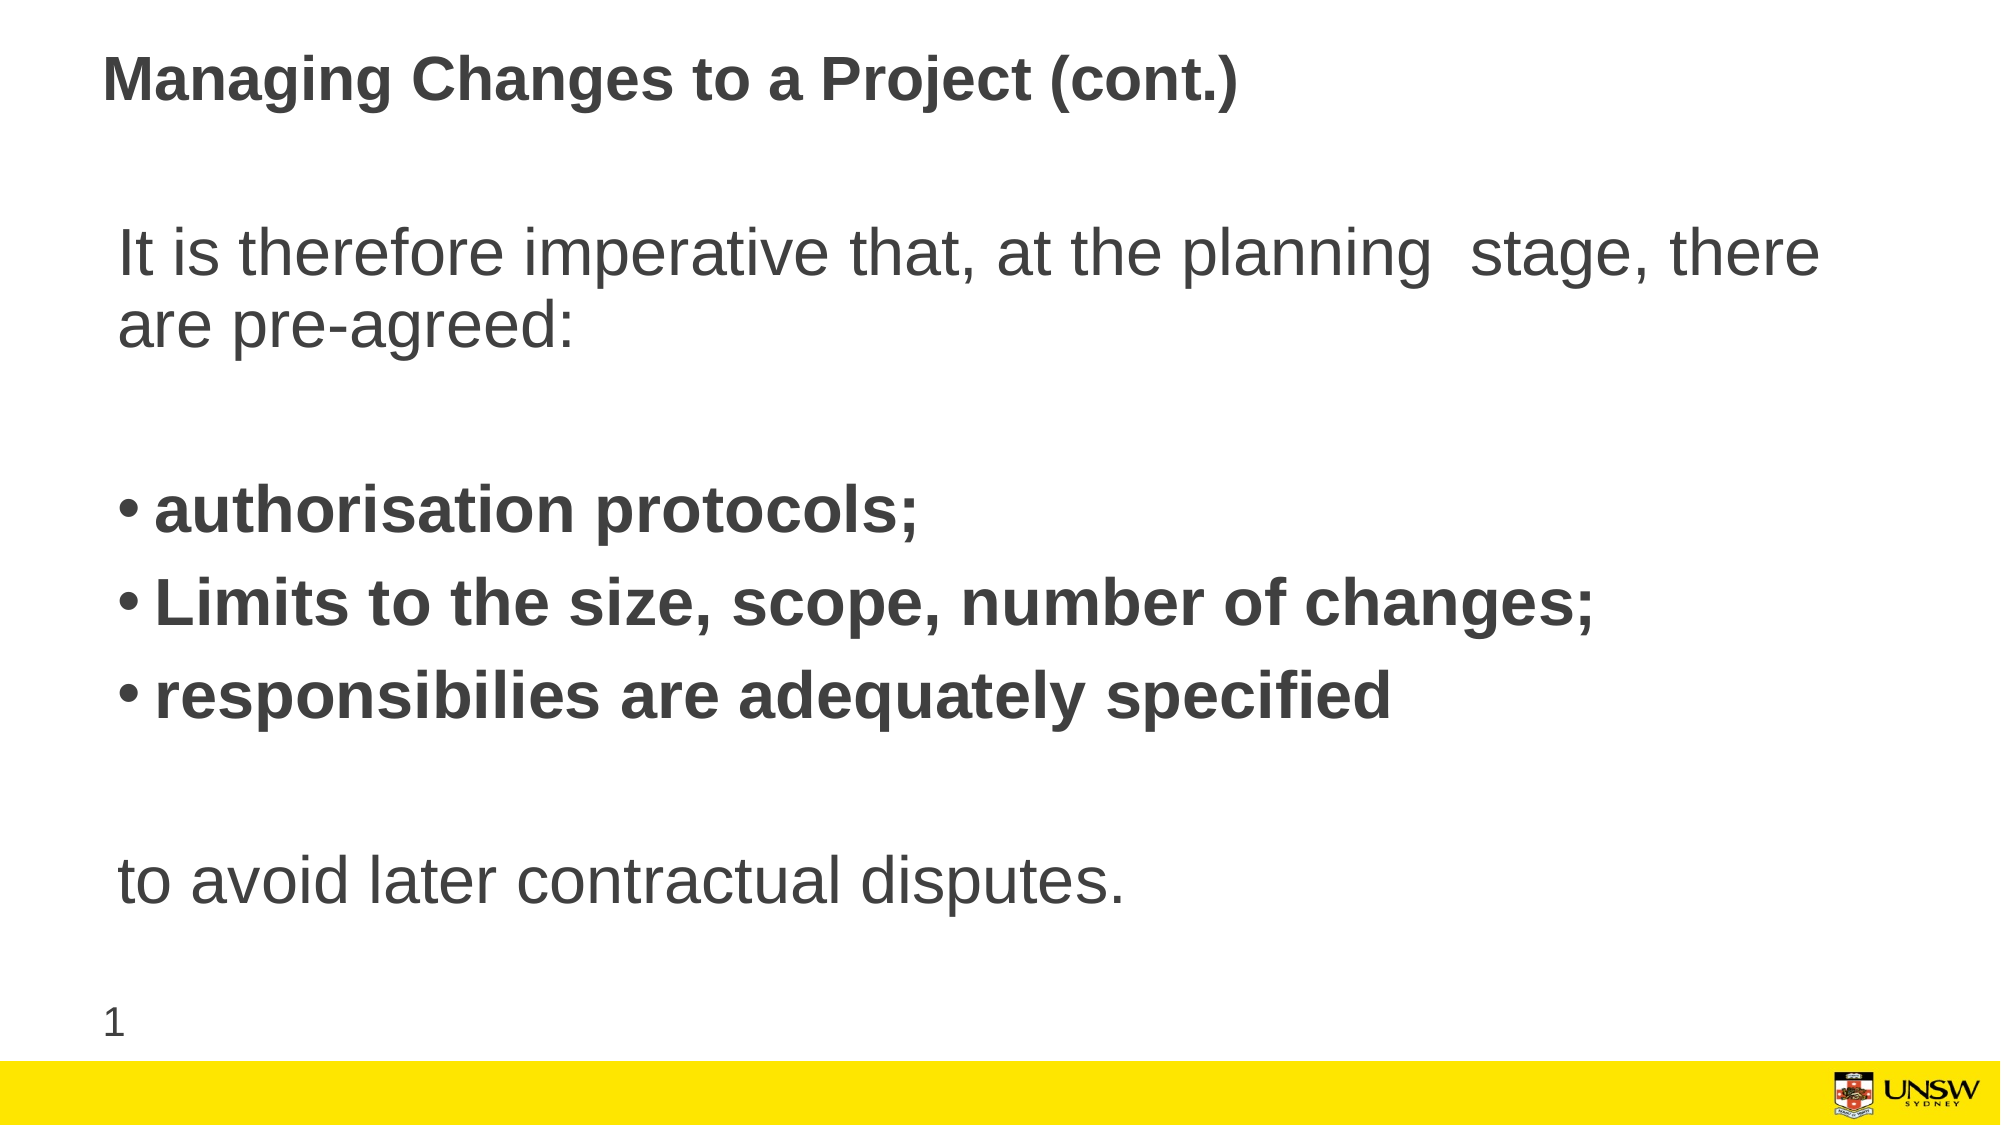

# Managing Changes to a Project (cont.)
It is therefore imperative that, at the planning  stage, there are pre-agreed:

authorisation protocols;
Limits to the size, scope, number of changes;
responsibilies are adequately specified

to avoid later contractual disputes.

1